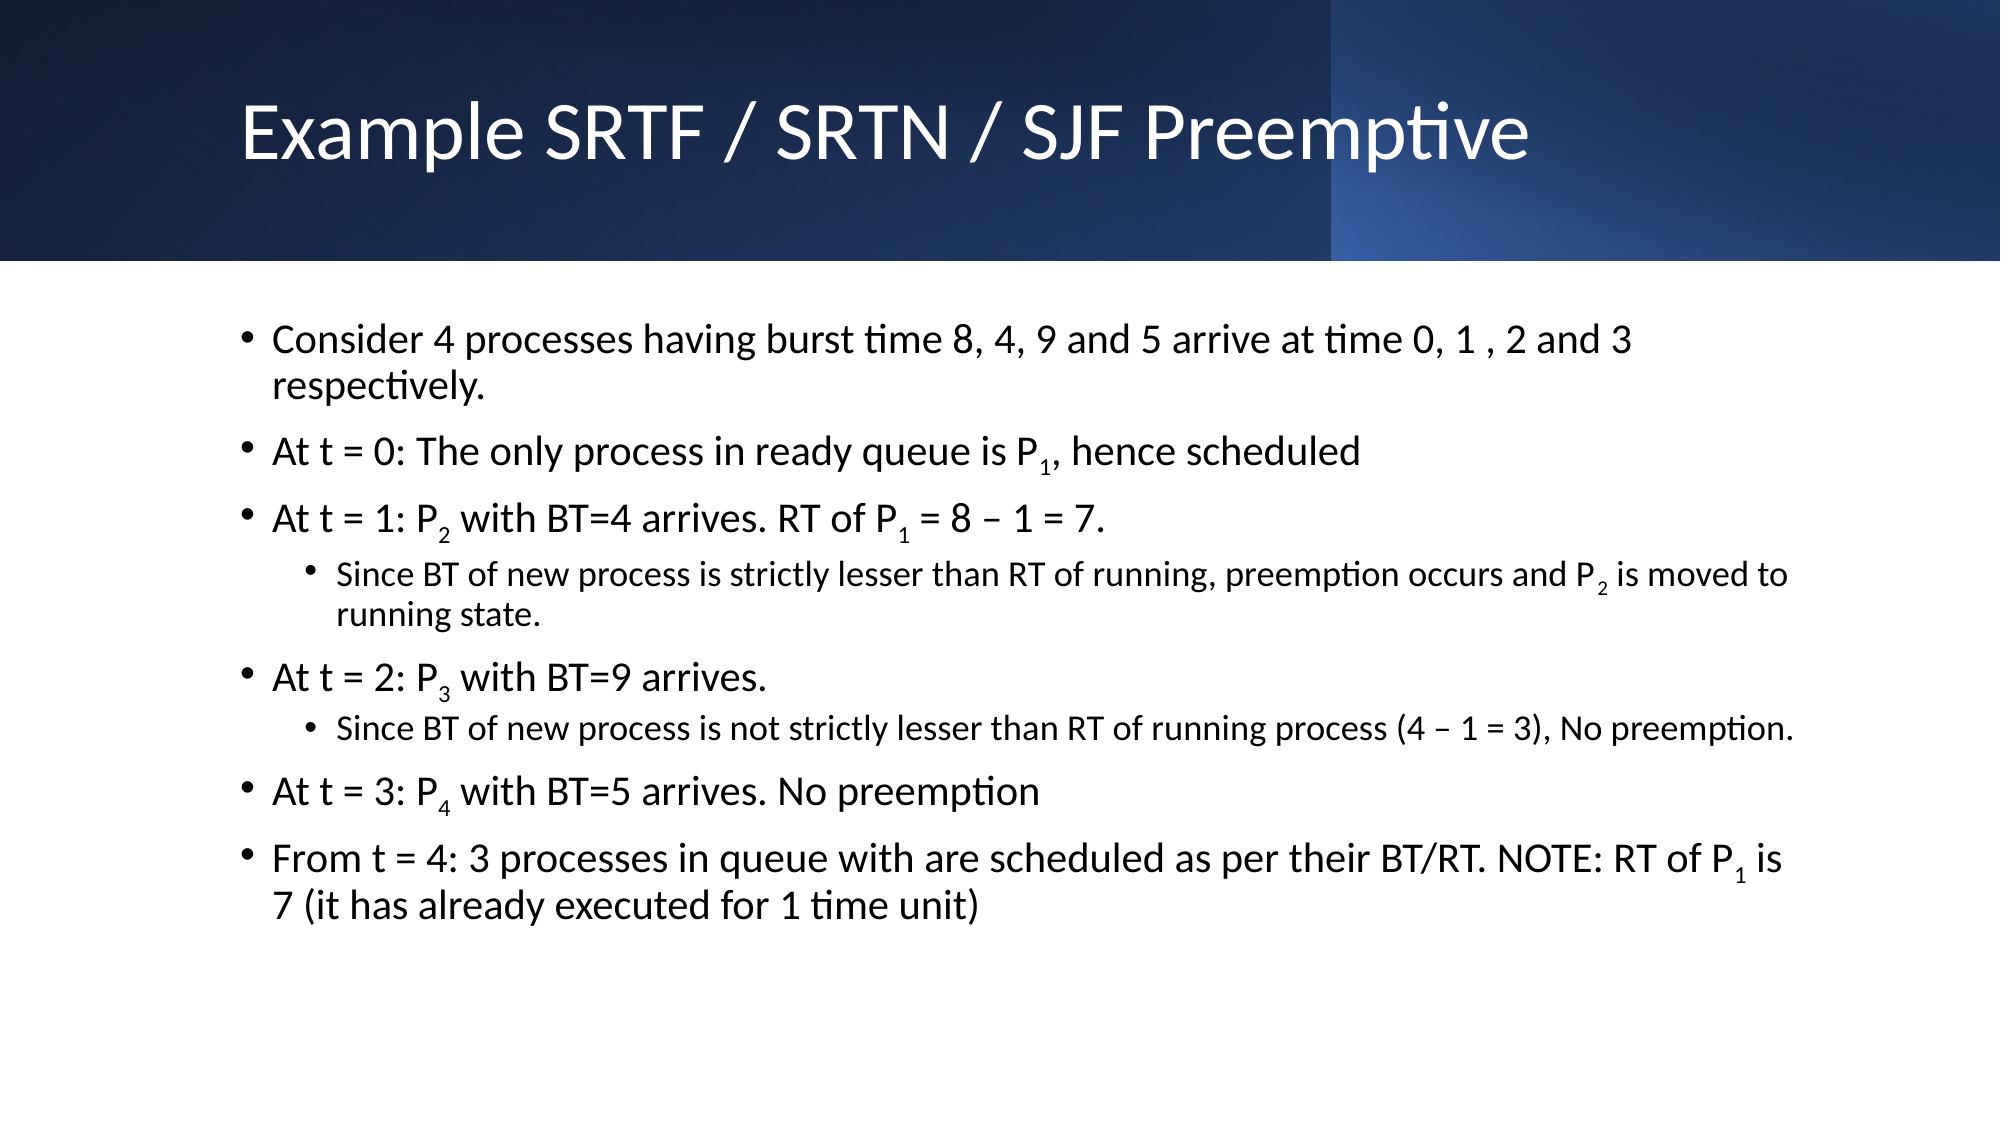

# Example SRTF / SRTN / SJF Preemptive
Consider 4 processes having burst time 8, 4, 9 and 5 arrive at time 0, 1 , 2 and 3 respectively.
At t = 0: The only process in ready queue is P1, hence scheduled
At t = 1: P2 with BT=4 arrives. RT of P1 = 8 – 1 = 7.
Since BT of new process is strictly lesser than RT of running, preemption occurs and P2 is moved to running state.
At t = 2: P3 with BT=9 arrives.
Since BT of new process is not strictly lesser than RT of running process (4 – 1 = 3), No preemption.
At t = 3: P4 with BT=5 arrives. No preemption
From t = 4: 3 processes in queue with are scheduled as per their BT/RT. NOTE: RT of P1 is 7 (it has already executed for 1 time unit)